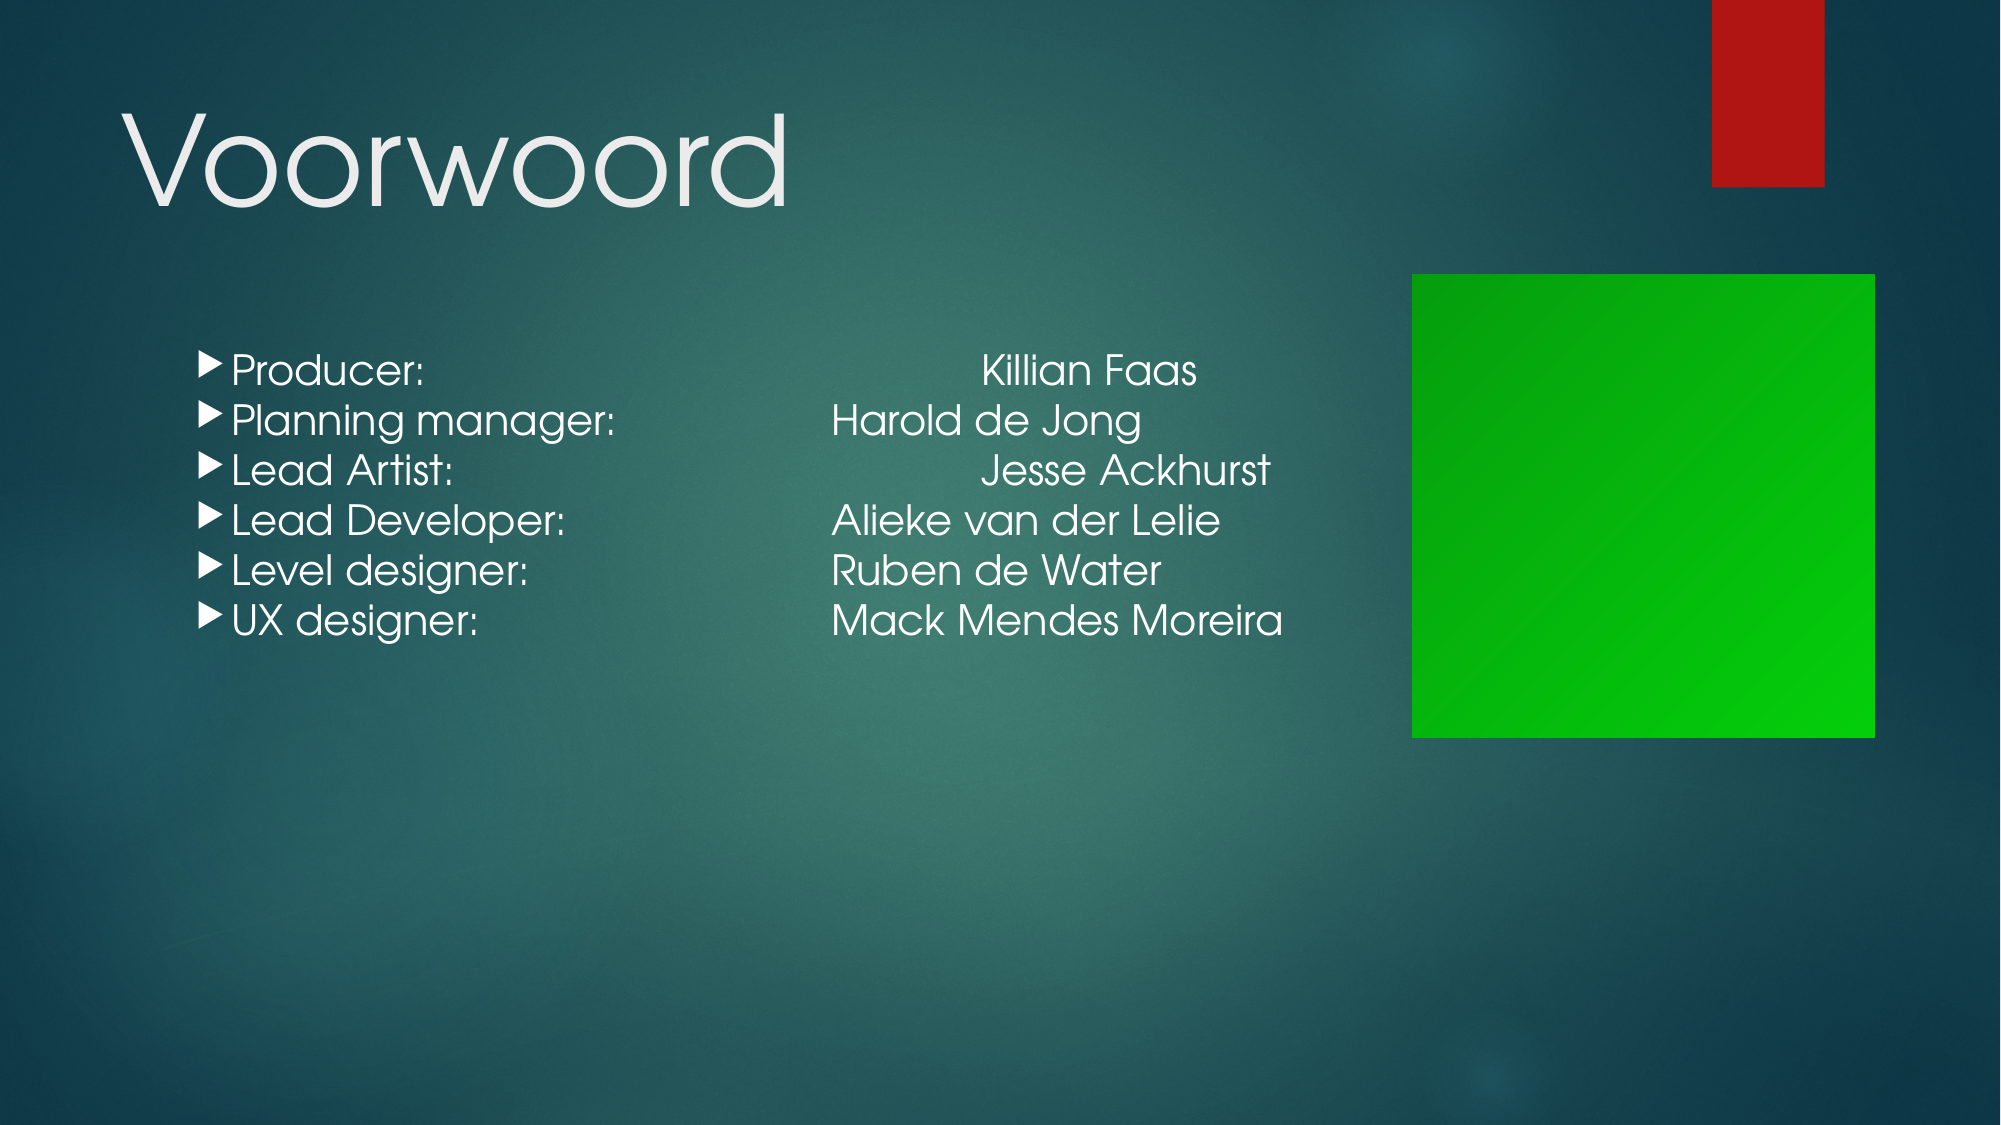

Voorwoord
Producer: 				Killian Faas
Planning manager:		Harold de Jong
Lead Artist:				Jesse Ackhurst
Lead Developer:		Alieke van der Lelie
Level designer:			Ruben de Water
UX designer:			Mack Mendes Moreira